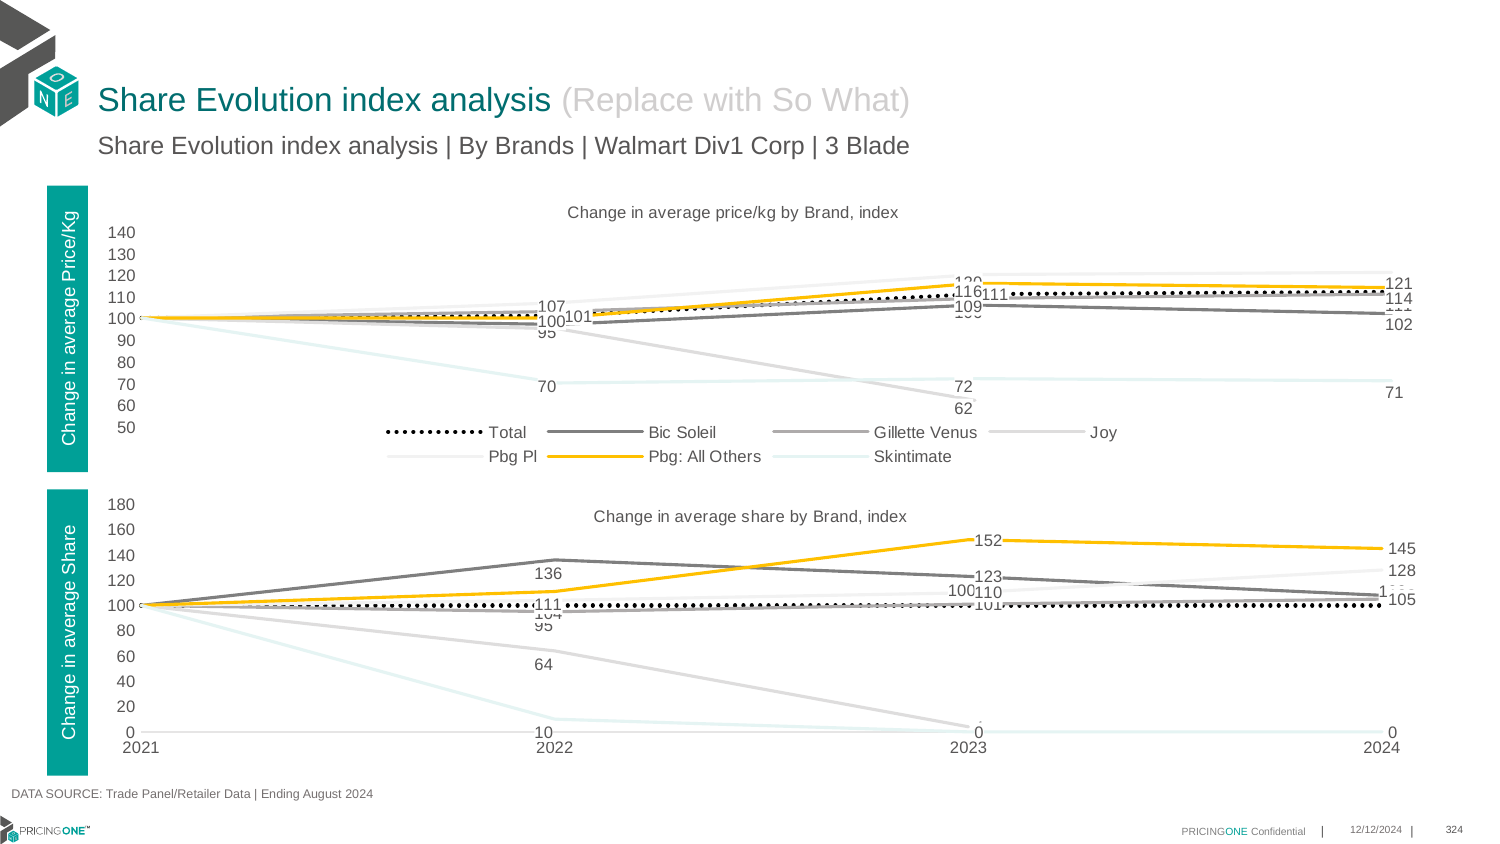

# Share Evolution index analysis (Replace with So What)
Share Evolution index analysis | By Brands | Walmart Div1 Corp | 3 Blade

[unsupported chart]

Change in average Price/Kg

[unsupported chart]

Change in average Share
DATA SOURCE: Trade Panel/Retailer Data | Ending August 2024

12/12/2024
324